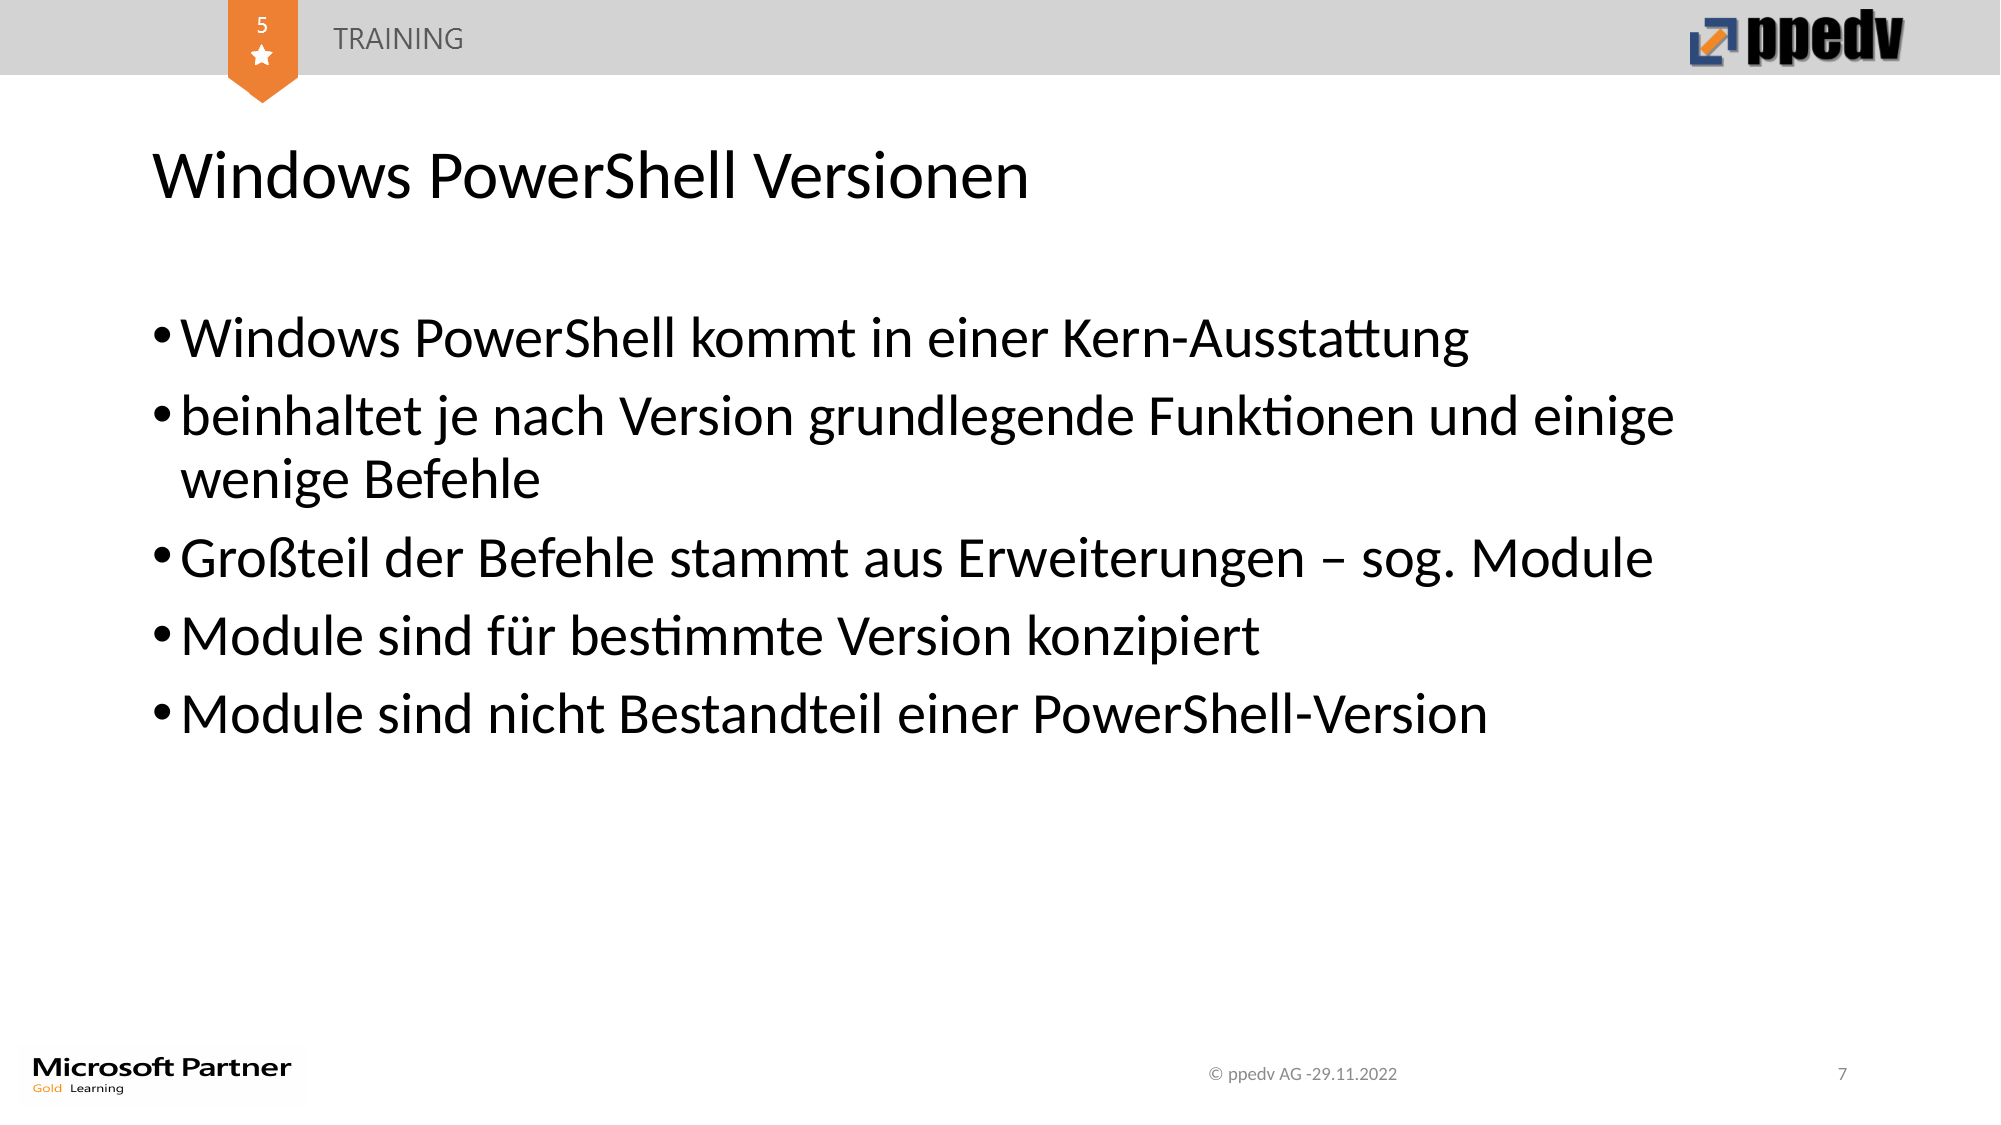

# Windows PowerShell Versionen
Windows PowerShell kommt in einer Kern-Ausstattung
beinhaltet je nach Version grundlegende Funktionen und einige wenige Befehle
Großteil der Befehle stammt aus Erweiterungen – sog. Module
Module sind für bestimmte Version konzipiert
Module sind nicht Bestandteil einer PowerShell-Version
© ppedv AG -29.11.2022
7